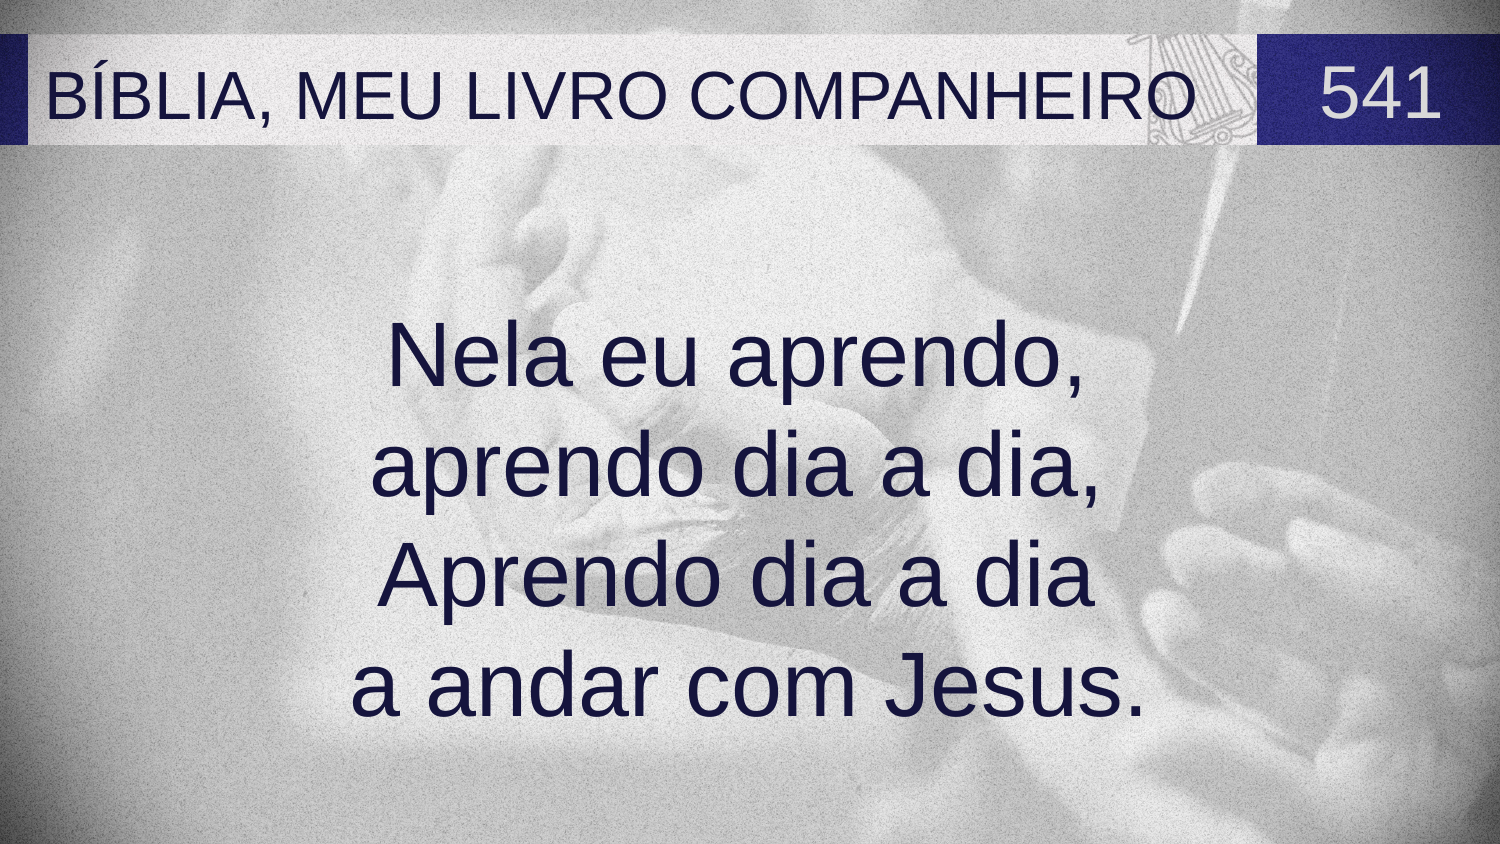

# BÍBLIA, MEU LIVRO COMPANHEIRO
541
Nela eu aprendo,
aprendo dia a dia,
Aprendo dia a dia
a andar com Jesus.